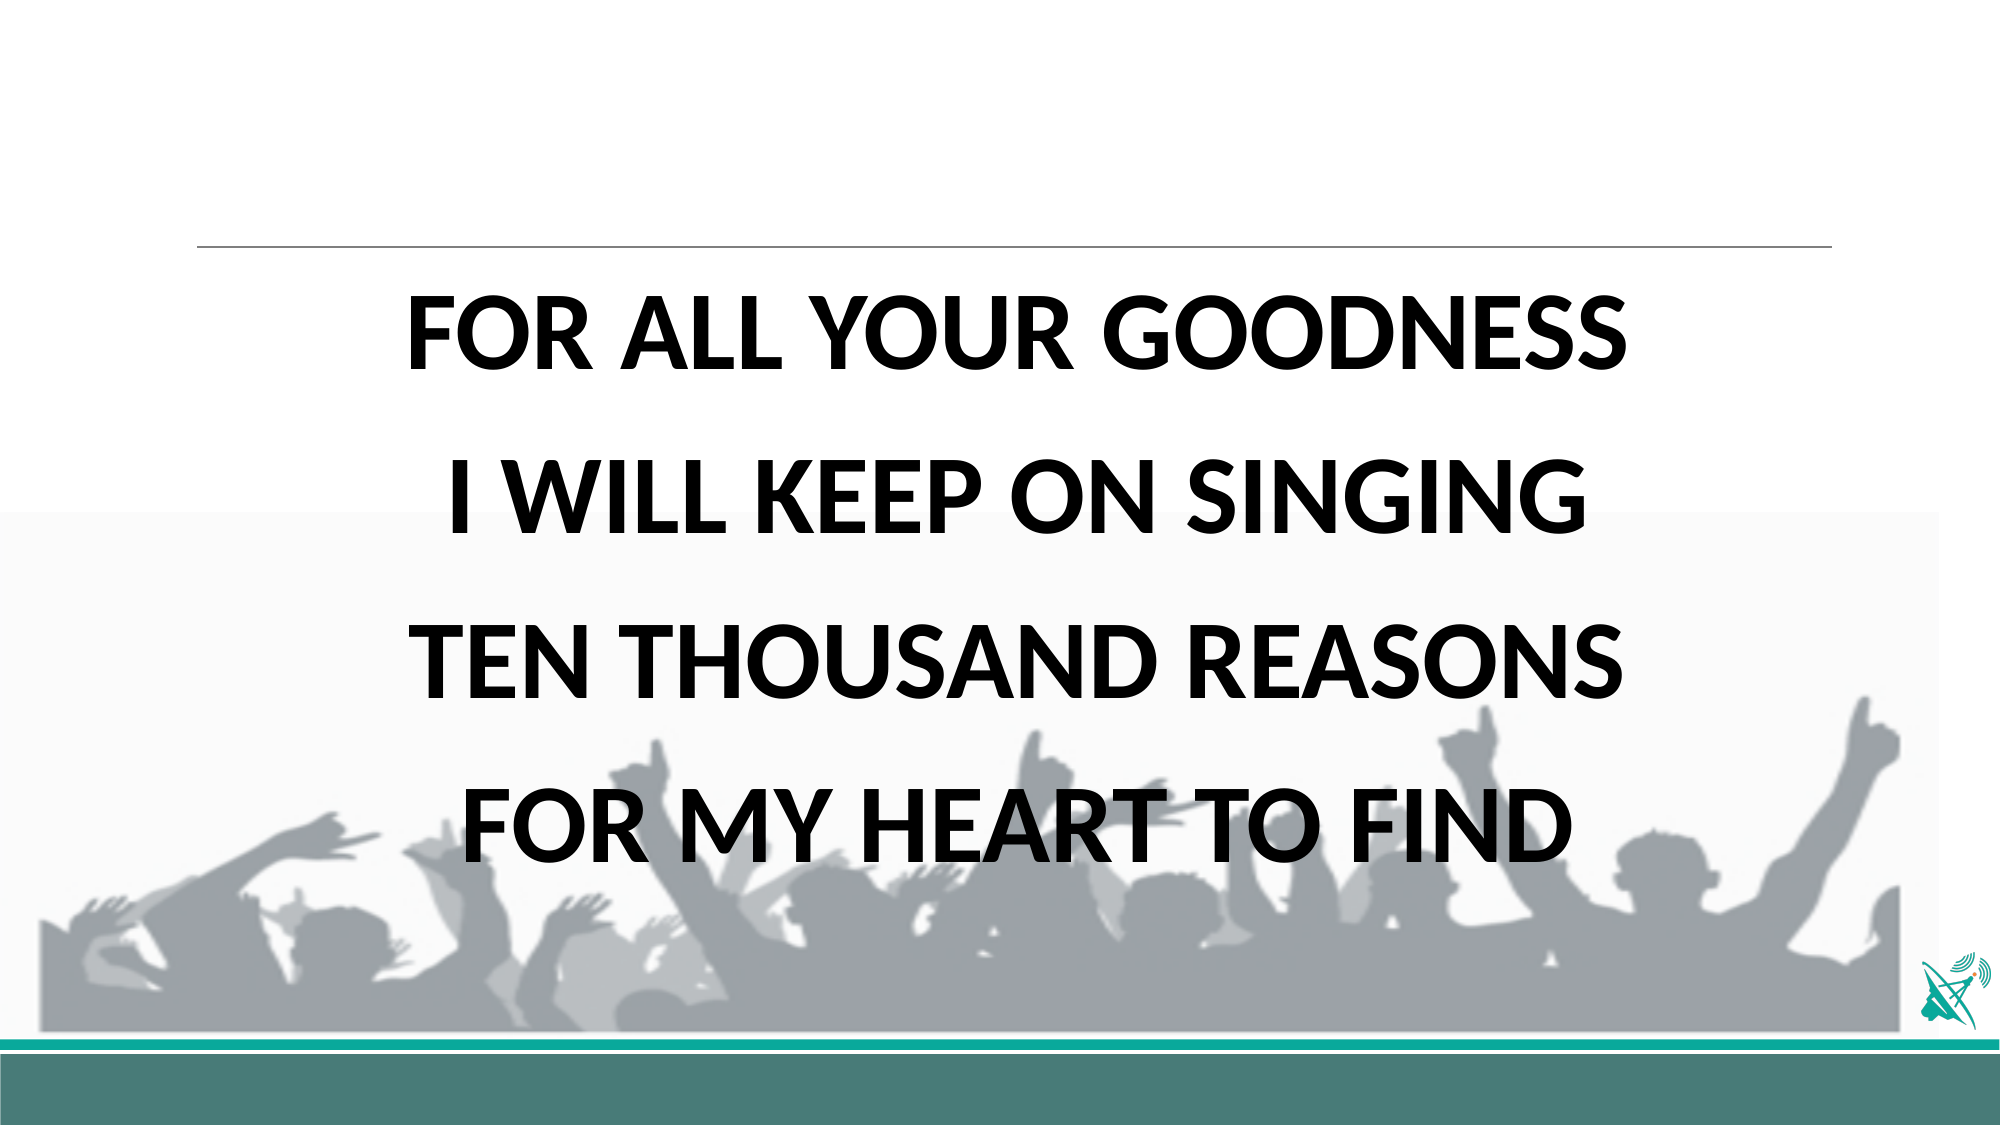

FOR ALL YOUR GOODNESS
I WILL KEEP ON SINGING
TEN THOUSAND REASONS
FOR MY HEART TO FIND